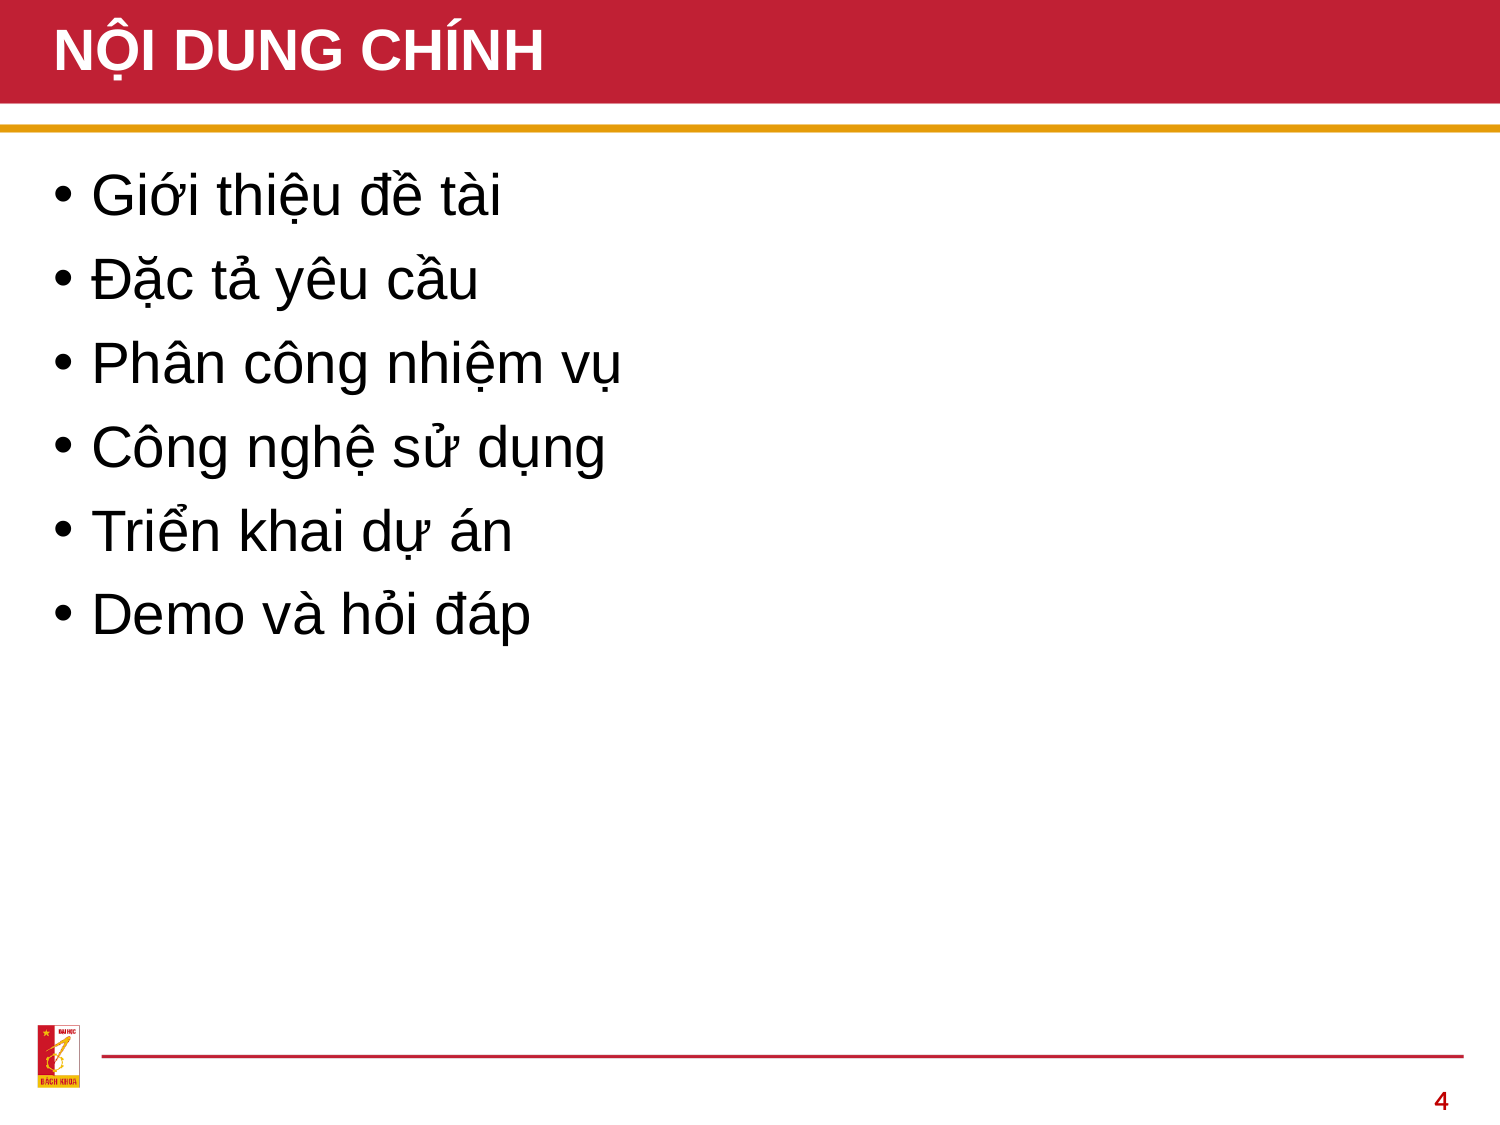

# NỘI DUNG CHÍNH
Giới thiệu đề tài
Đặc tả yêu cầu
Phân công nhiệm vụ
Công nghệ sử dụng
Triển khai dự án
Demo và hỏi đáp

4